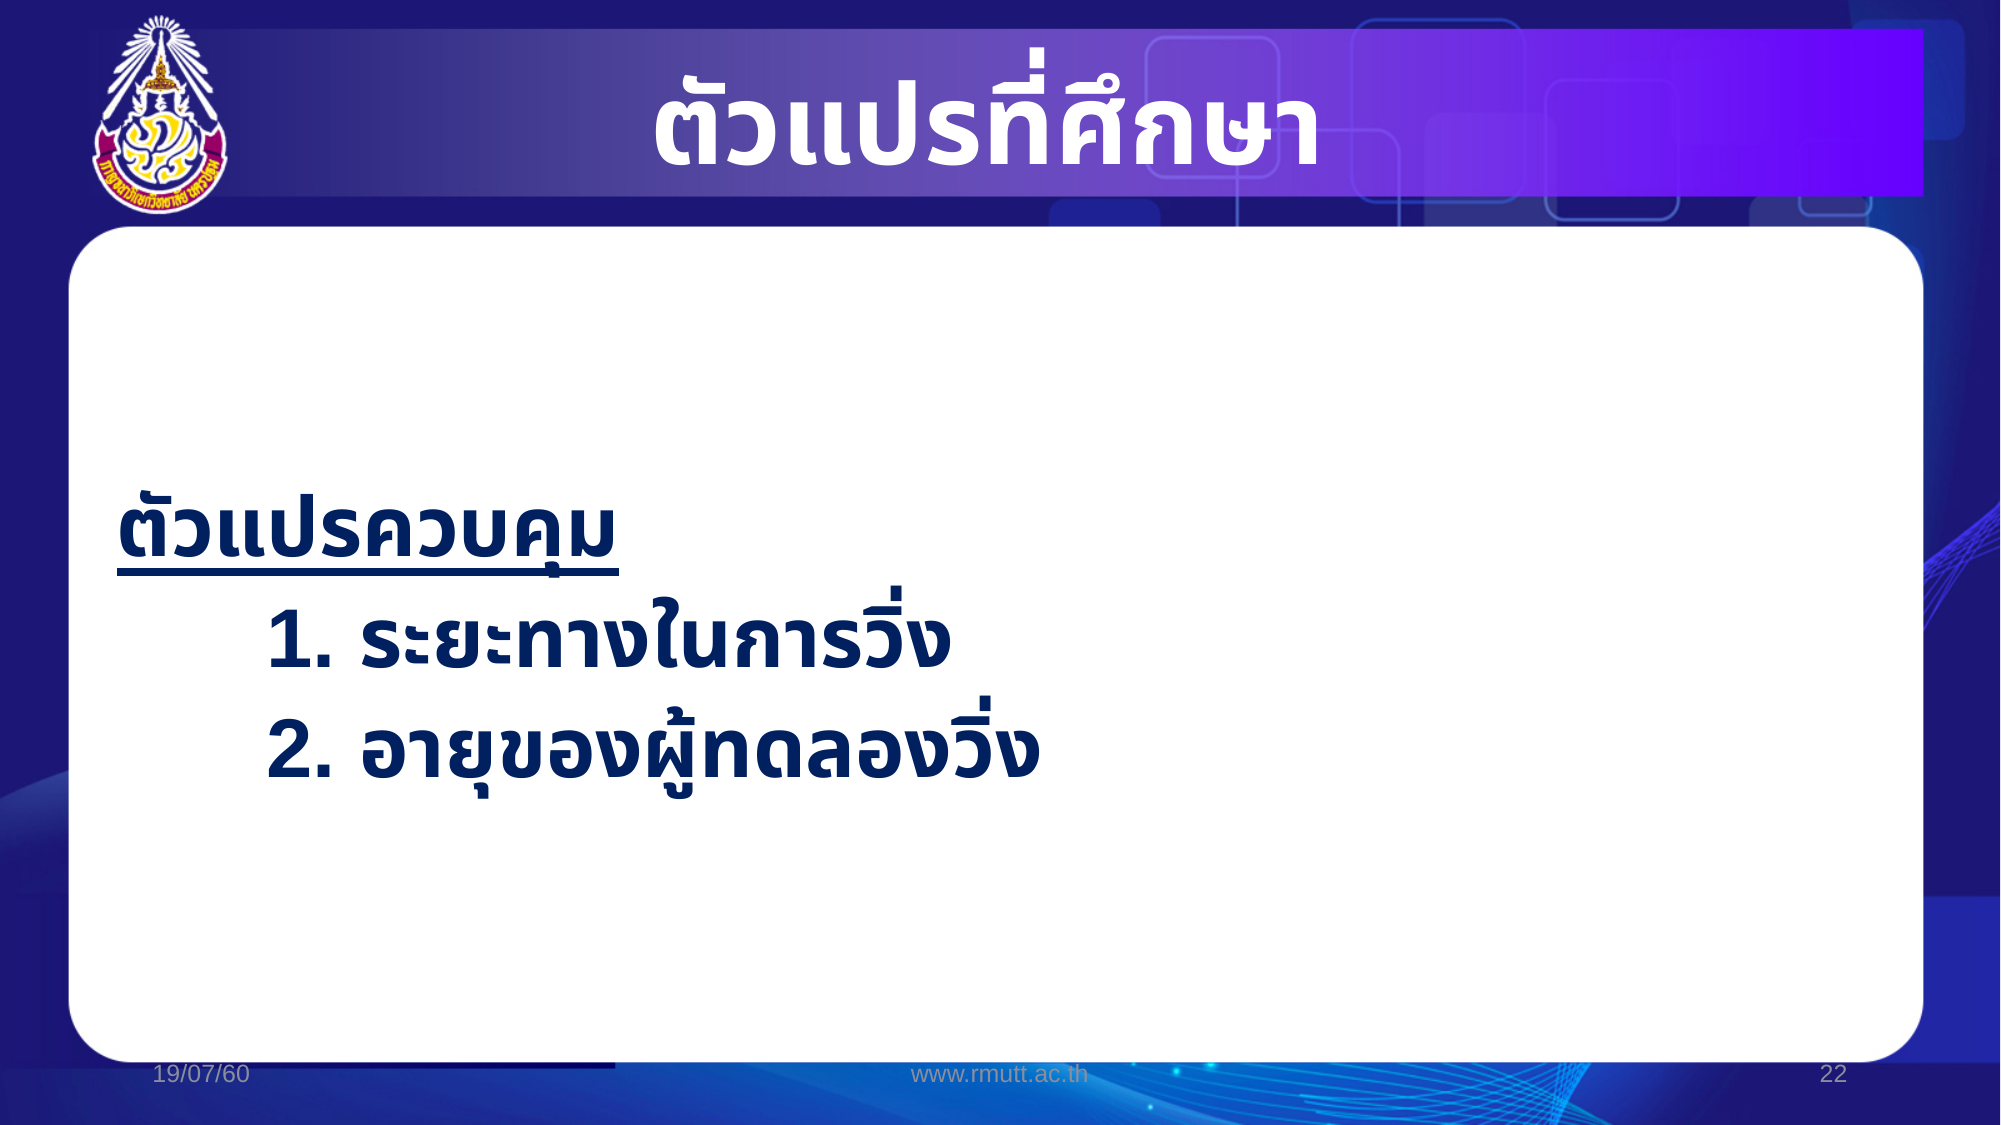

# ตัวแปรที่ศึกษา

ตัวแปรควบคุม
	1. ระยะทางในการวิ่ง
	2. อายุของผู้ทดลองวิ่ง

19/07/60
www.rmutt.ac.th
22